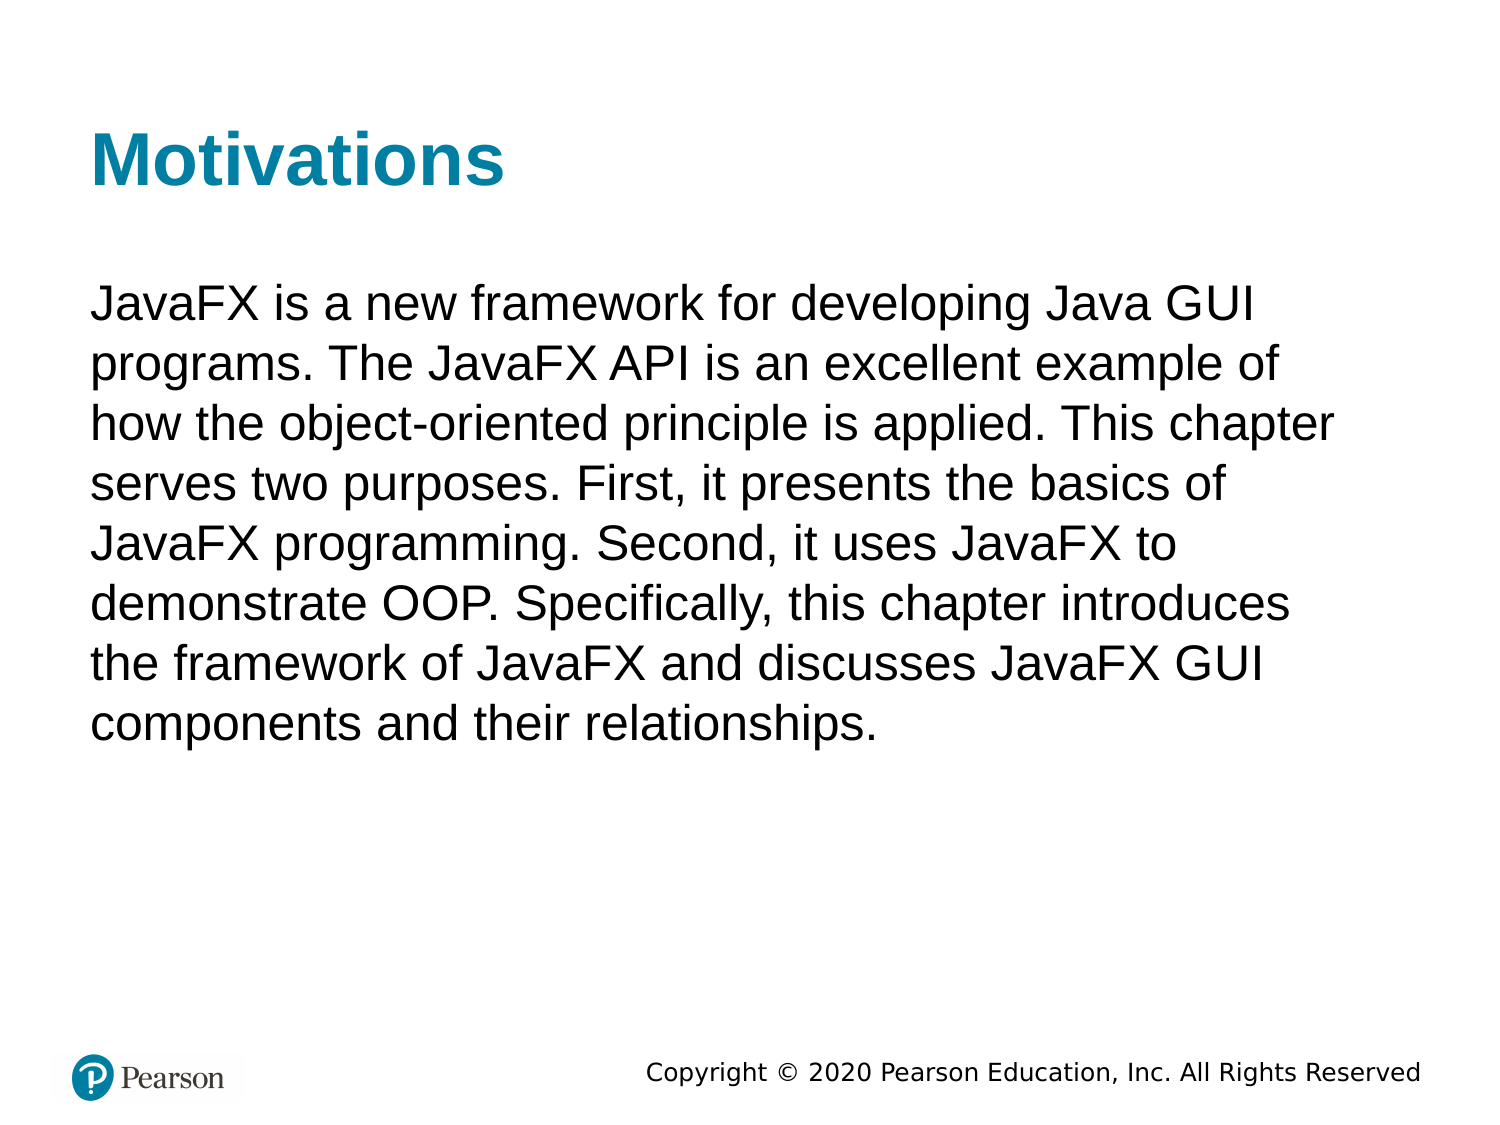

# Motivations
JavaF X is a new framework for developing Java G U I programs. The JavaF X A P I is an excellent example of how the object-oriented principle is applied. This chapter serves two purposes. First, it presents the basics of JavaF X programming. Second, it uses JavaF X to demonstrate OOP. Specifically, this chapter introduces the framework of JavaF X and discusses JavaF X G U I components and their relationships.